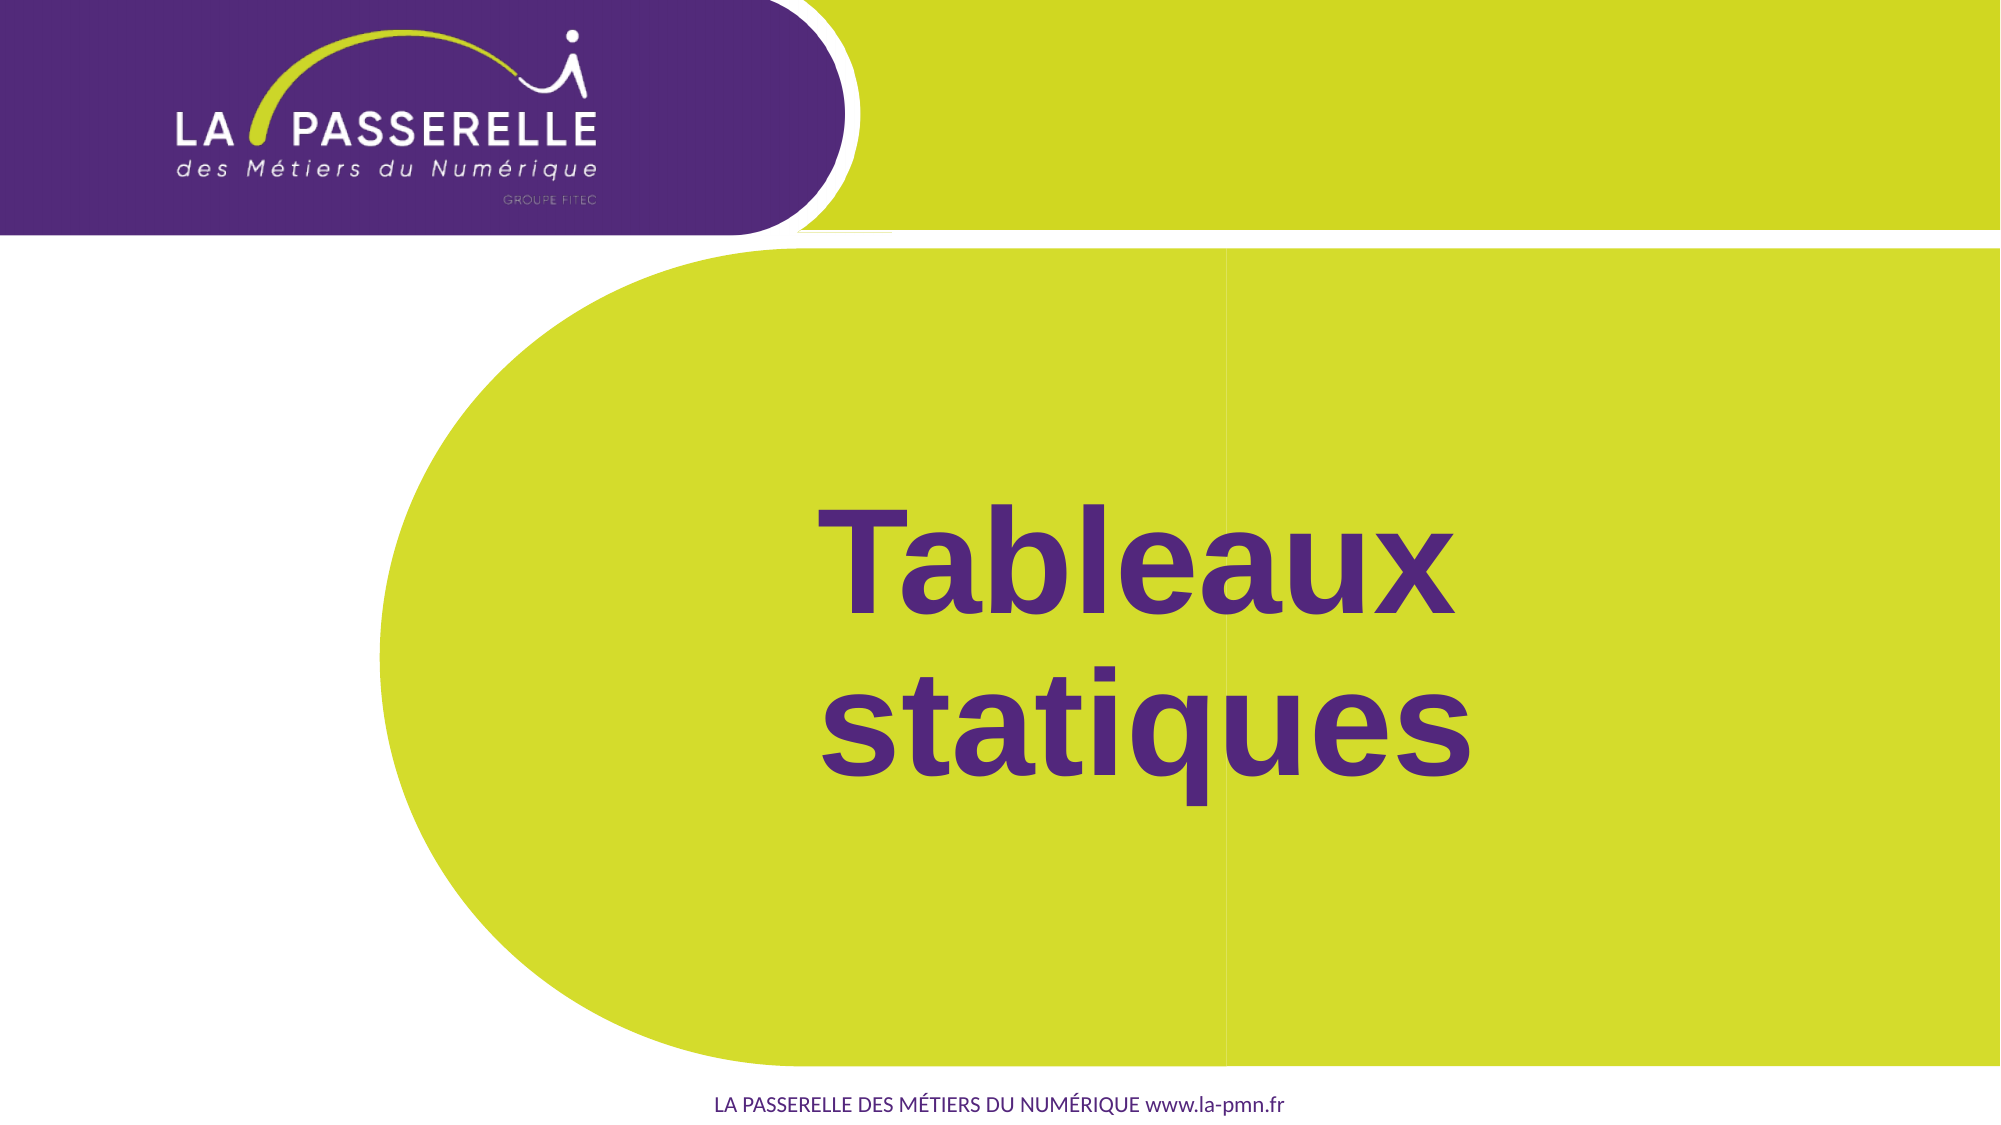

Tableaux statiques
LA PASSERELLE DES MÉTIERS DU NUMÉRIQUE www.la-pmn.fr